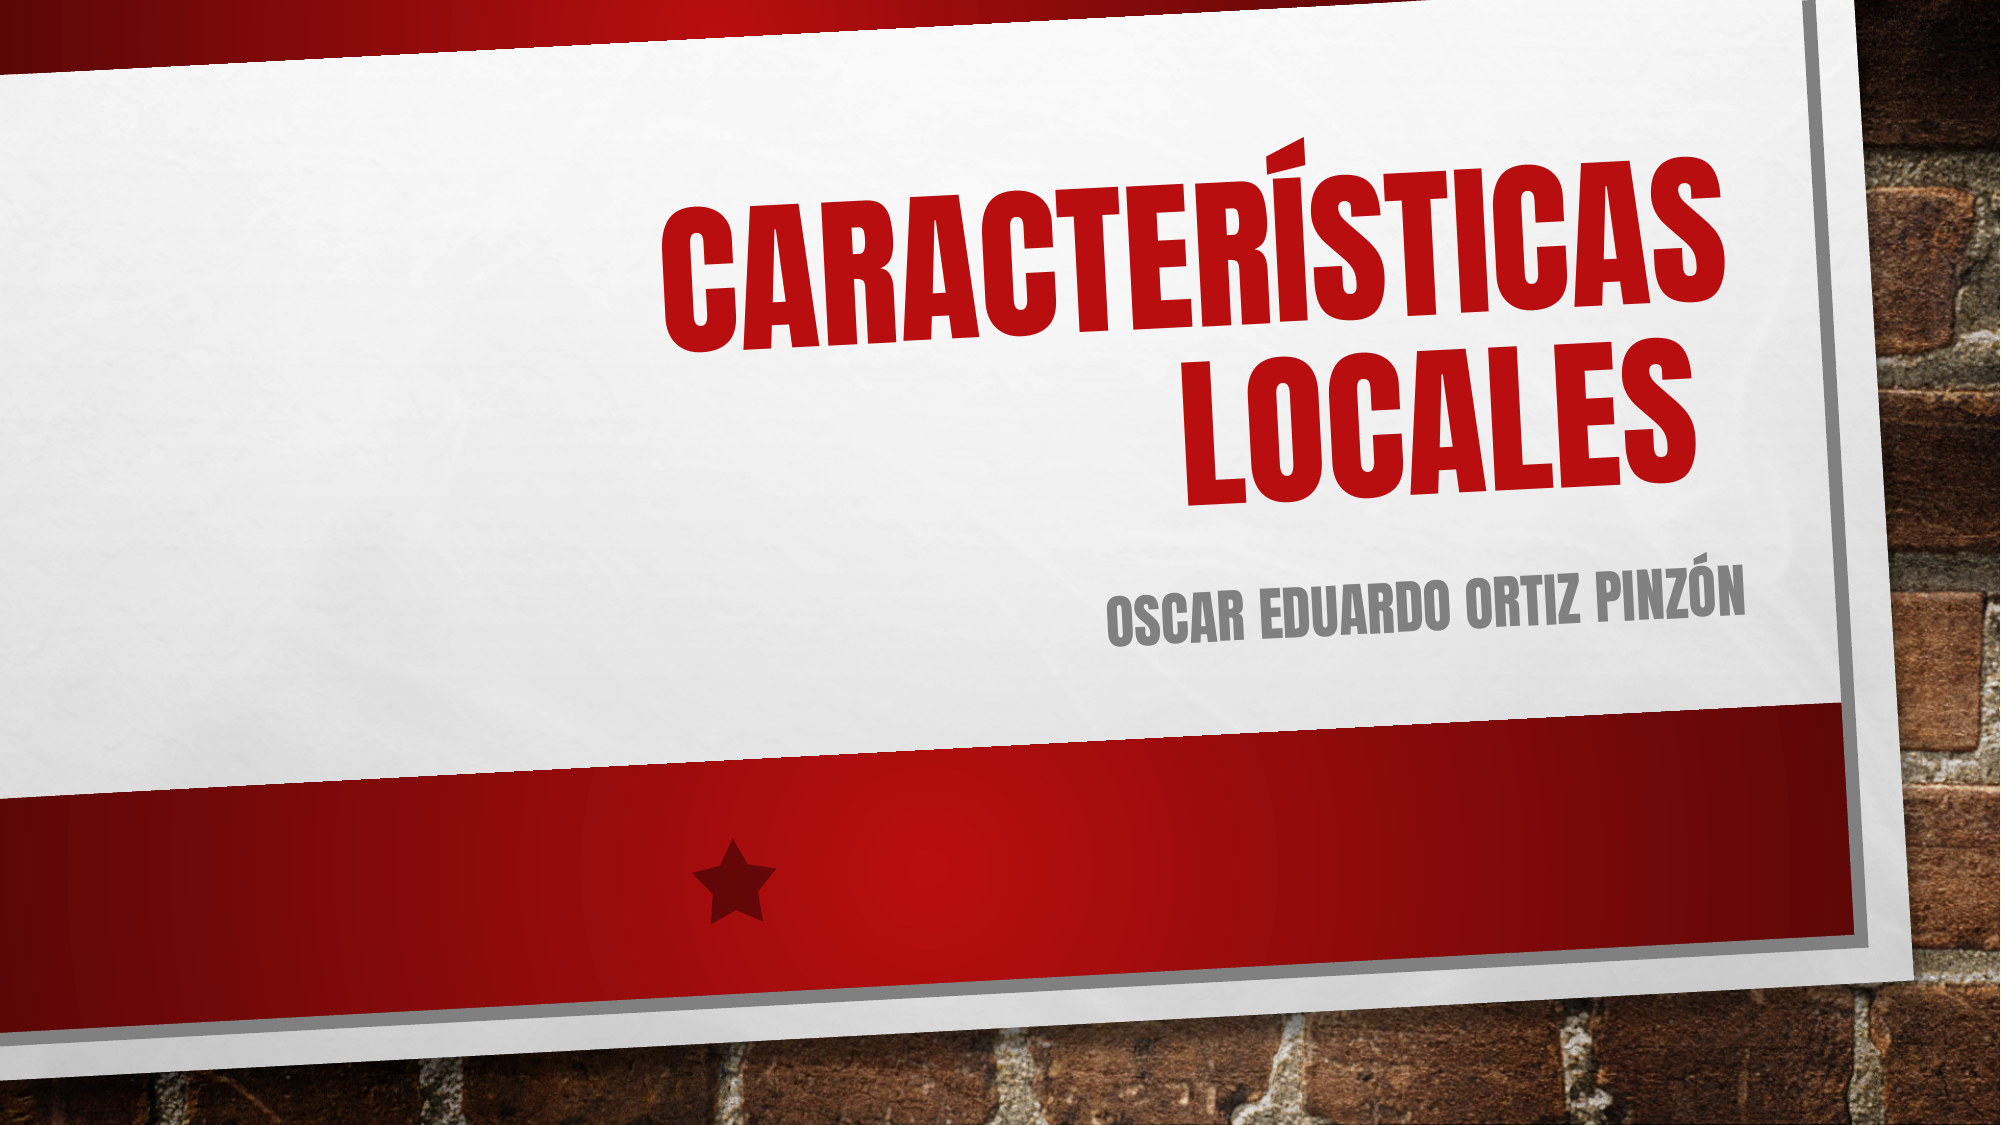

# Características locales
Oscar Eduardo Ortiz pinzón